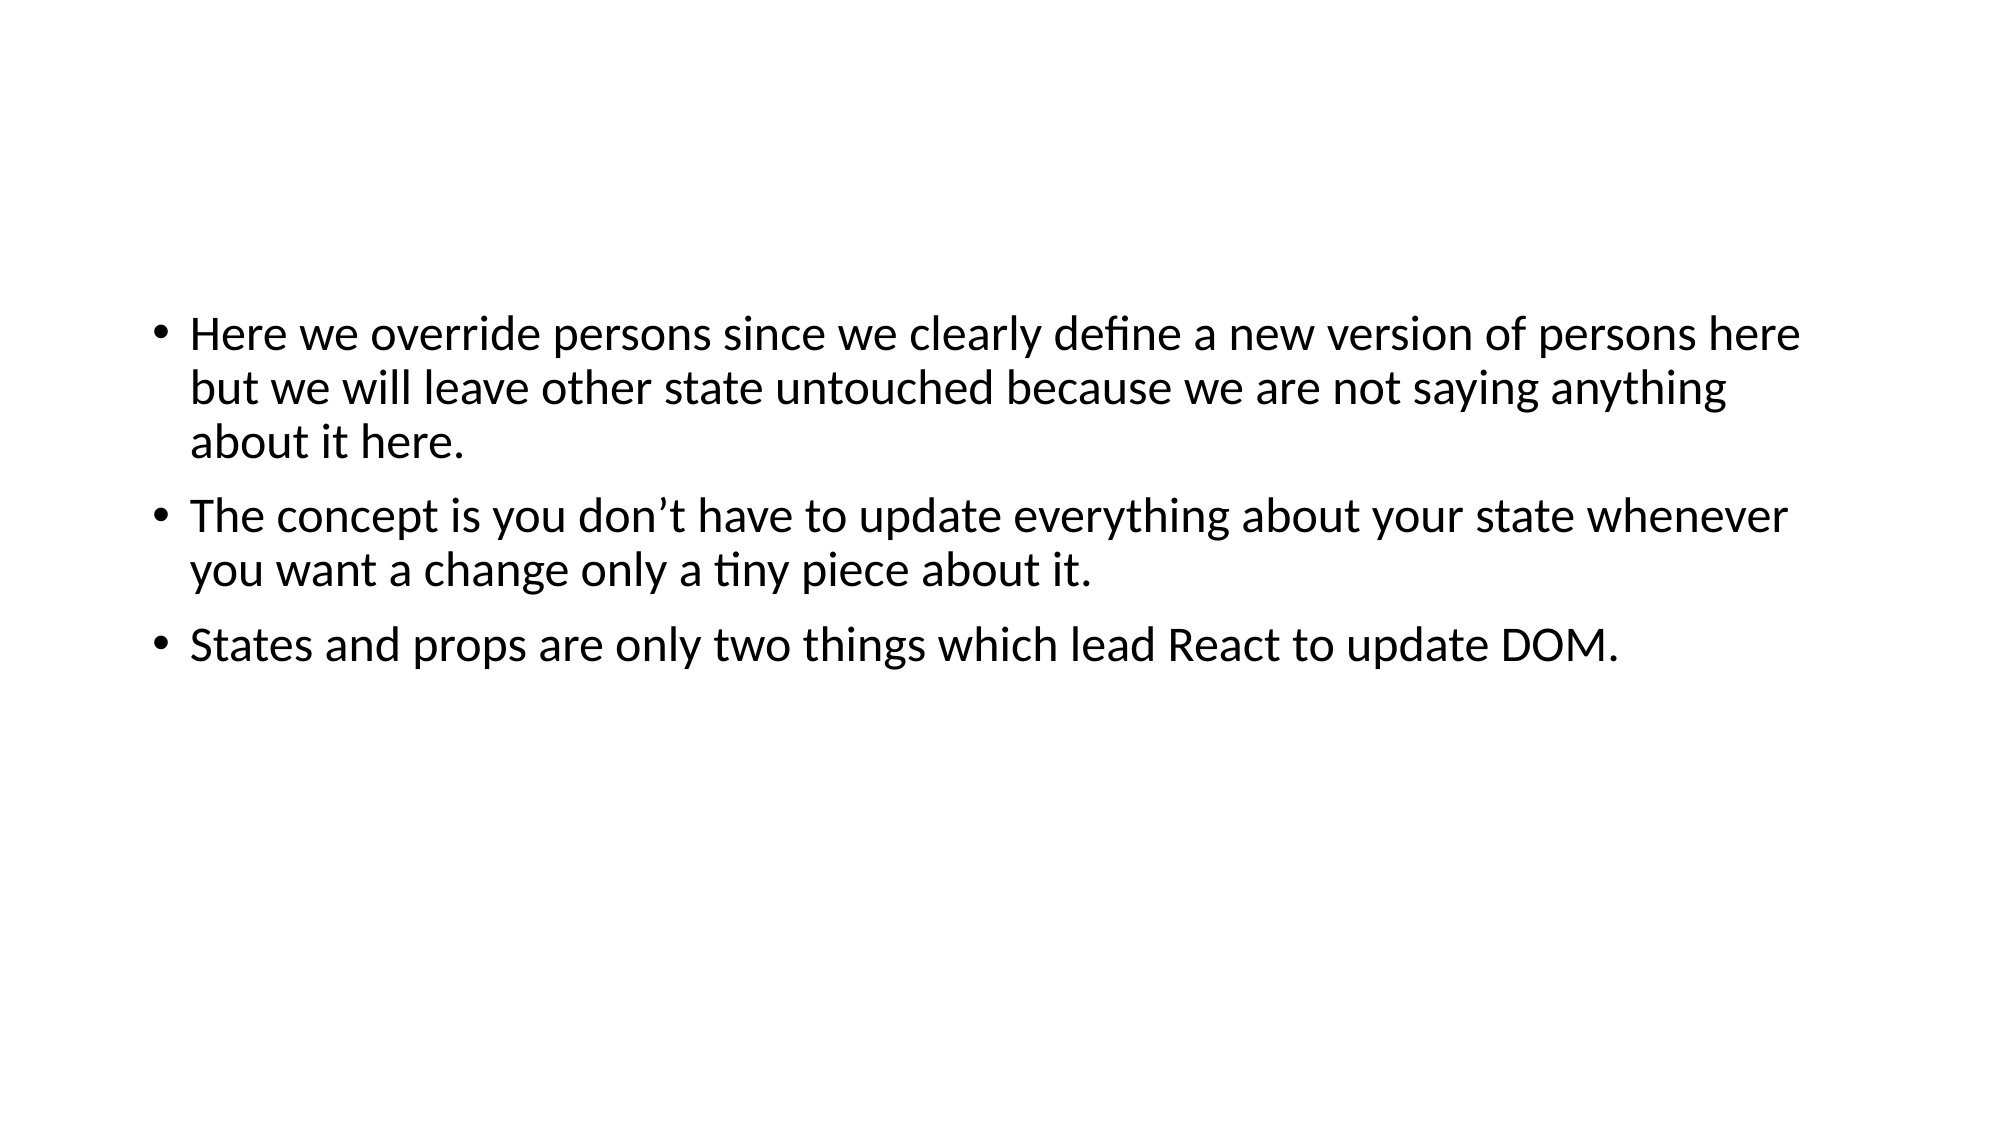

#
Here we override persons since we clearly define a new version of persons here but we will leave other state untouched because we are not saying anything about it here.
The concept is you don’t have to update everything about your state whenever you want a change only a tiny piece about it.
States and props are only two things which lead React to update DOM.